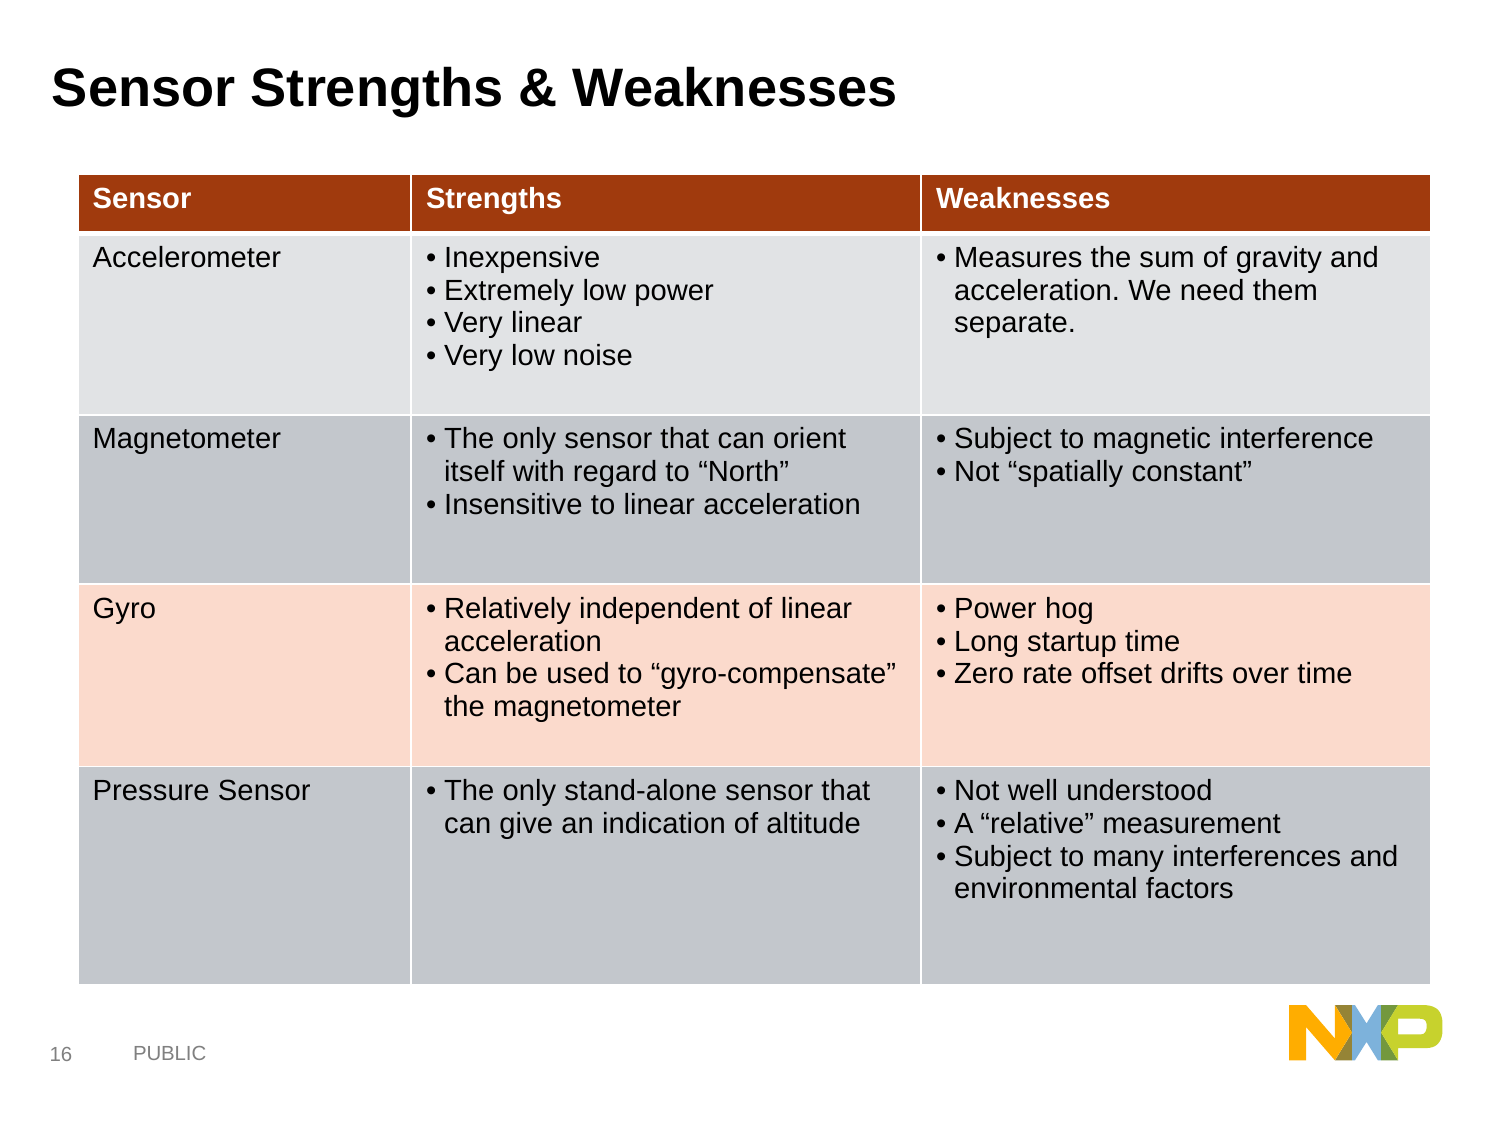

# Sensor Strengths & Weaknesses
| Sensor | Strengths | Weaknesses |
| --- | --- | --- |
| Accelerometer | Inexpensive Extremely low power Very linear Very low noise | Measures the sum of gravity and acceleration. We need them separate. |
| Magnetometer | The only sensor that can orient itself with regard to “North” Insensitive to linear acceleration | Subject to magnetic interference Not “spatially constant” |
| Gyro | Relatively independent of linear acceleration Can be used to “gyro-compensate” the magnetometer | Power hog Long startup time Zero rate offset drifts over time |
| Pressure Sensor | The only stand-alone sensor that can give an indication of altitude | Not well understood A “relative” measurement Subject to many interferences and environmental factors |